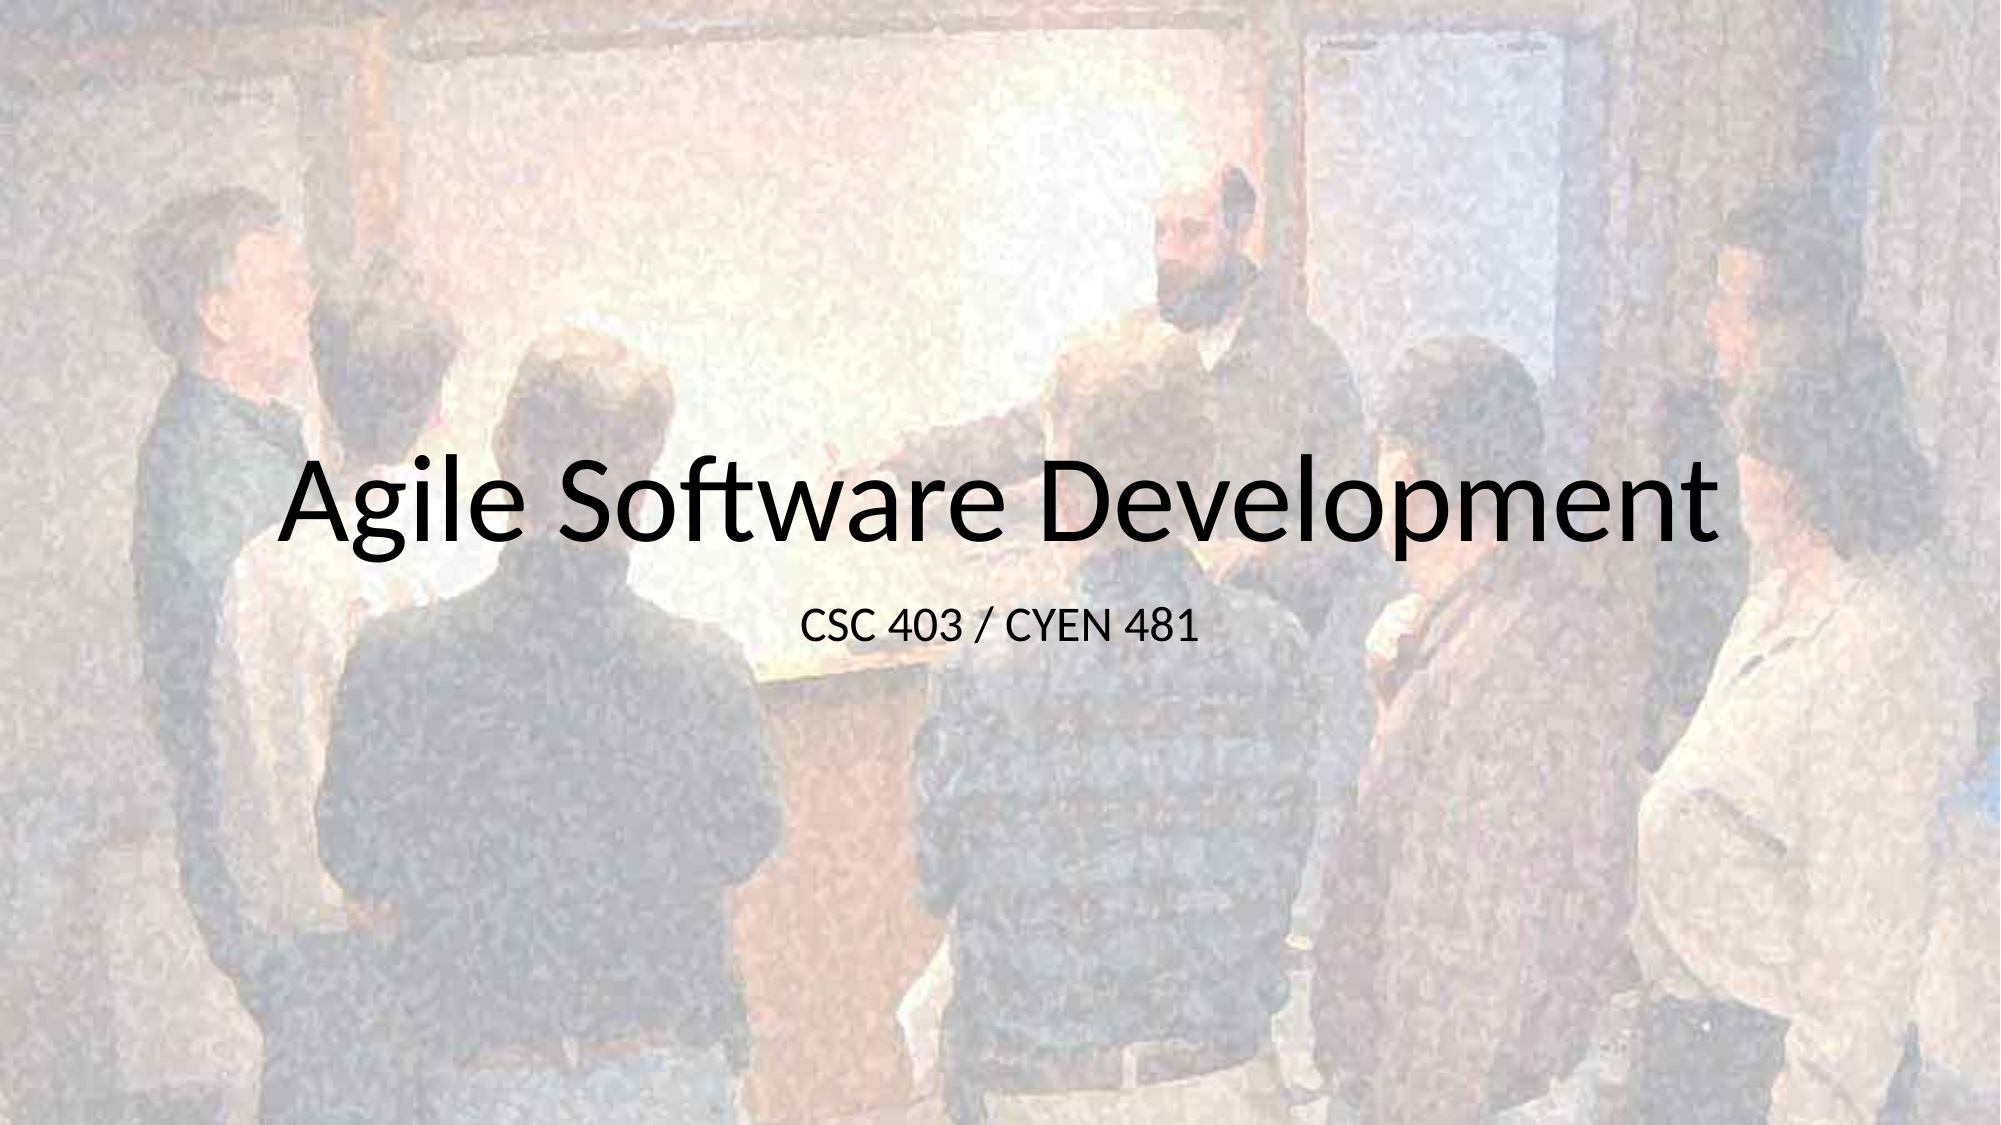

# Agile Software Development
CSC 403 / CYEN 481